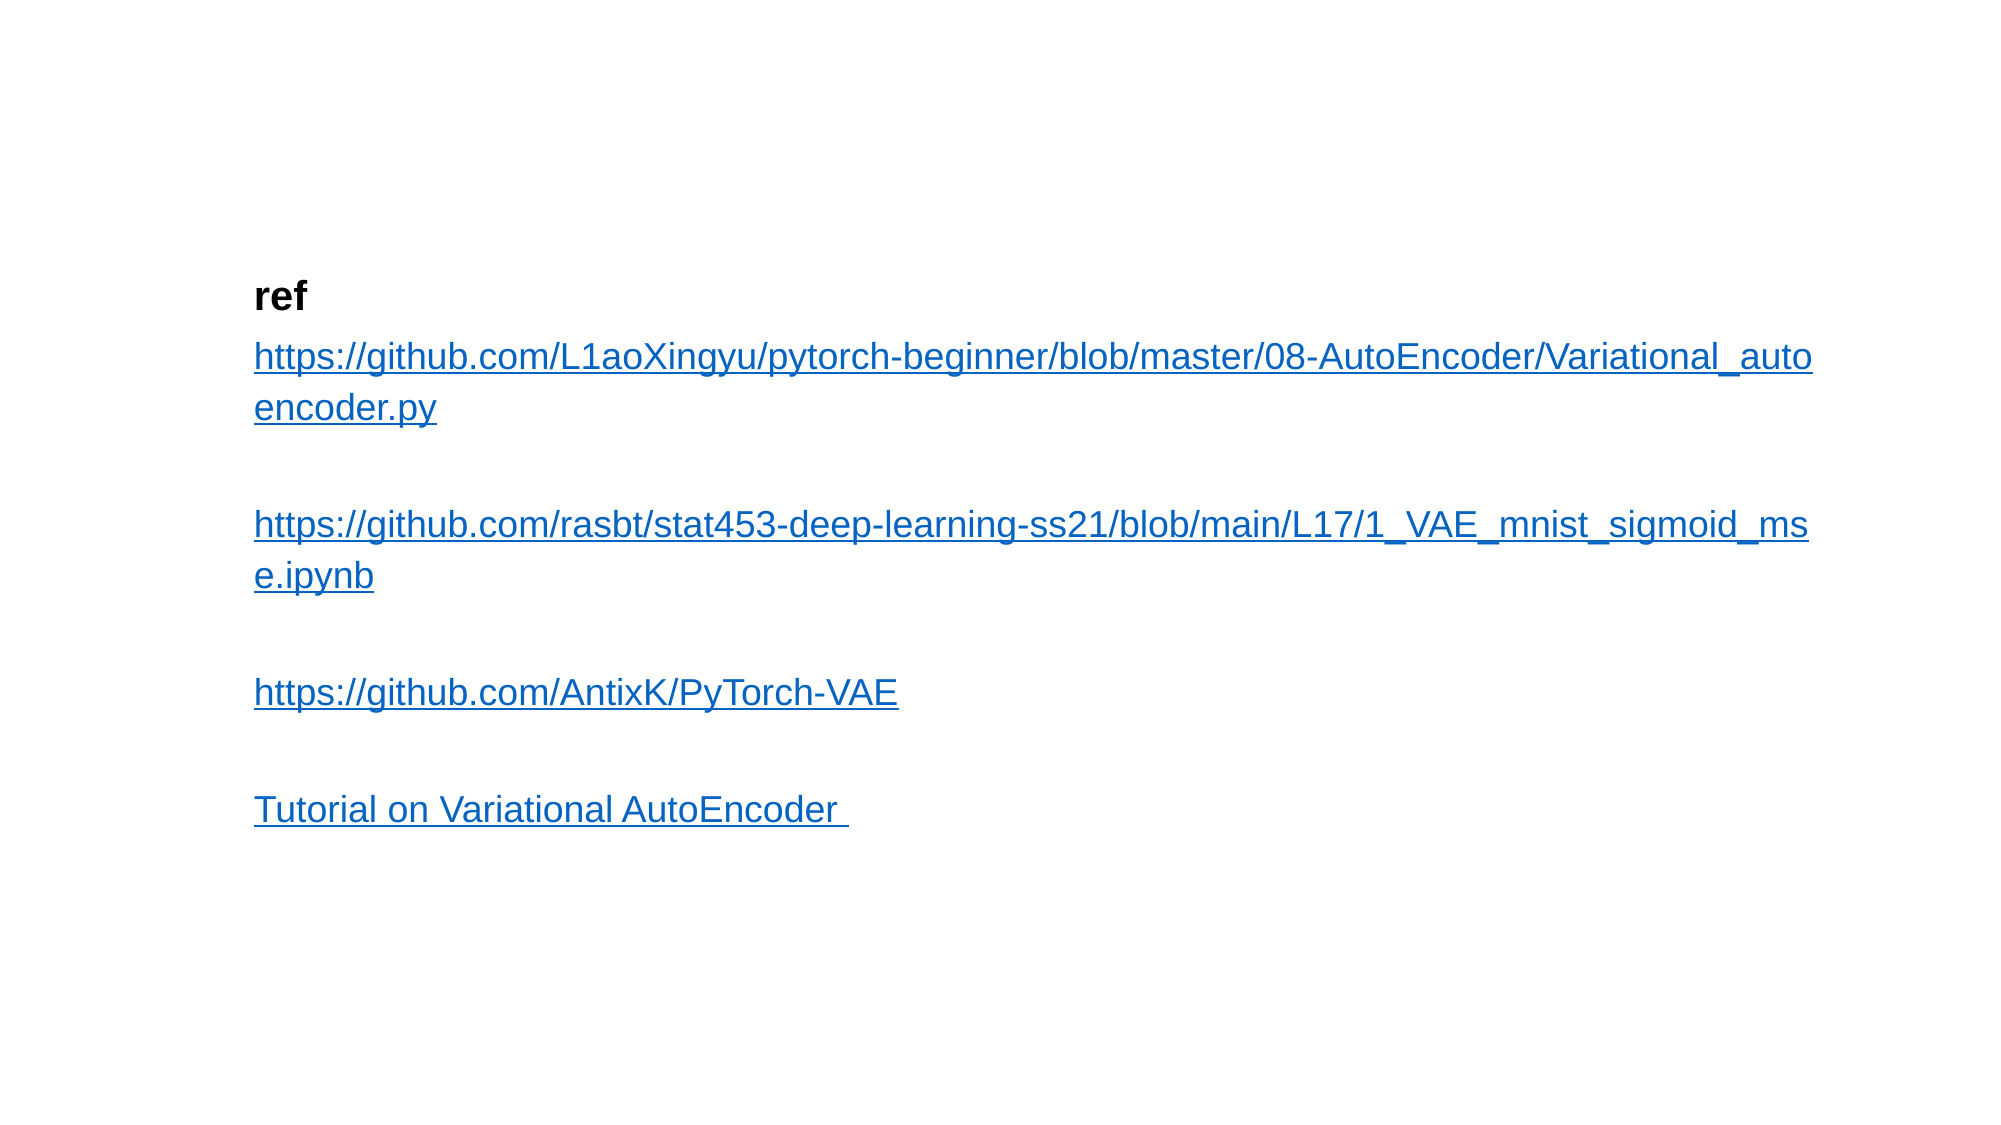

ref
https://github.com/L1aoXingyu/pytorch-beginner/blob/master/08-AutoEncoder/Variational_autoencoder.py

https://github.com/rasbt/stat453-deep-learning-ss21/blob/main/L17/1_VAE_mnist_sigmoid_mse.ipynb

https://github.com/AntixK/PyTorch-VAE

Tutorial on Variational AutoEncoder